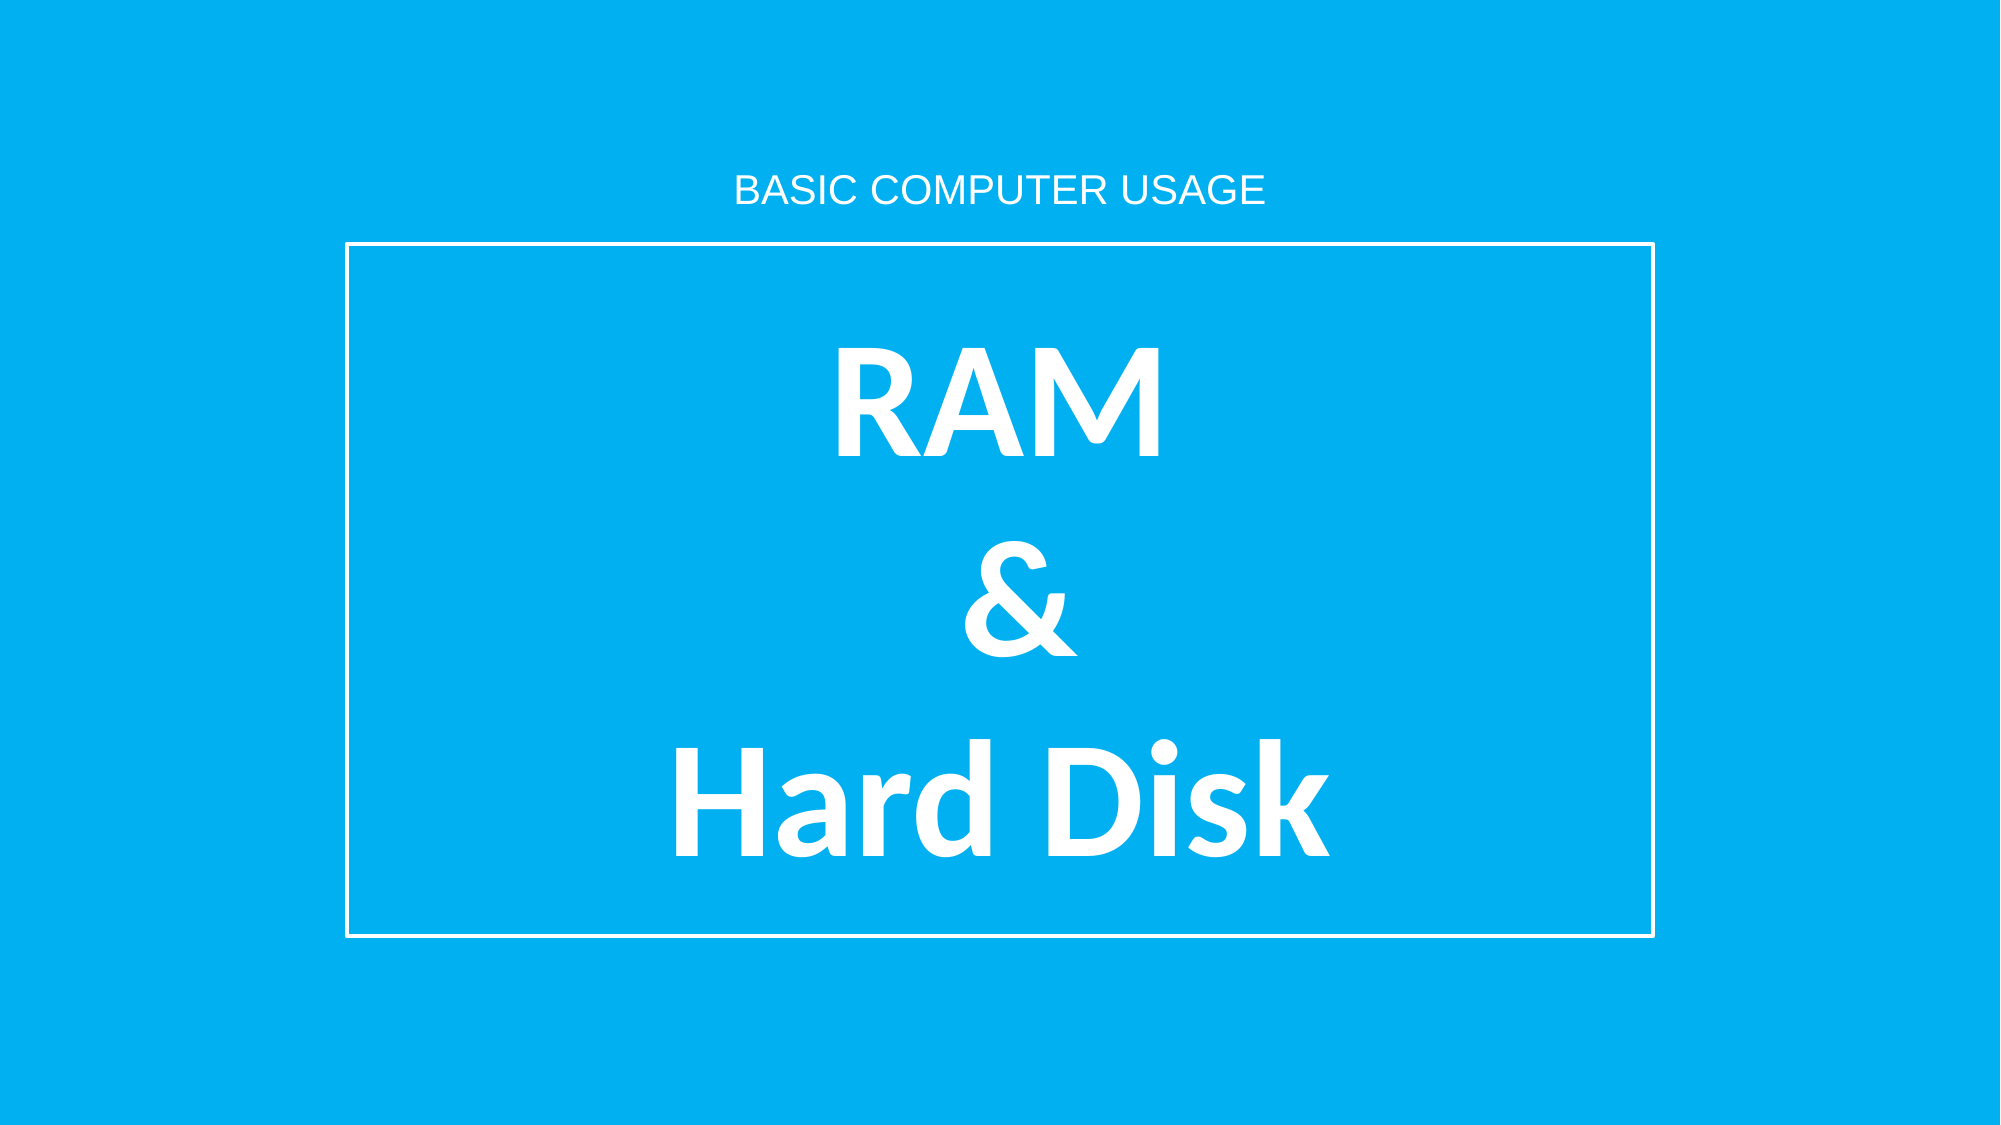

BASIC COMPUTER USAGE

RAM
 &
Hard Disk